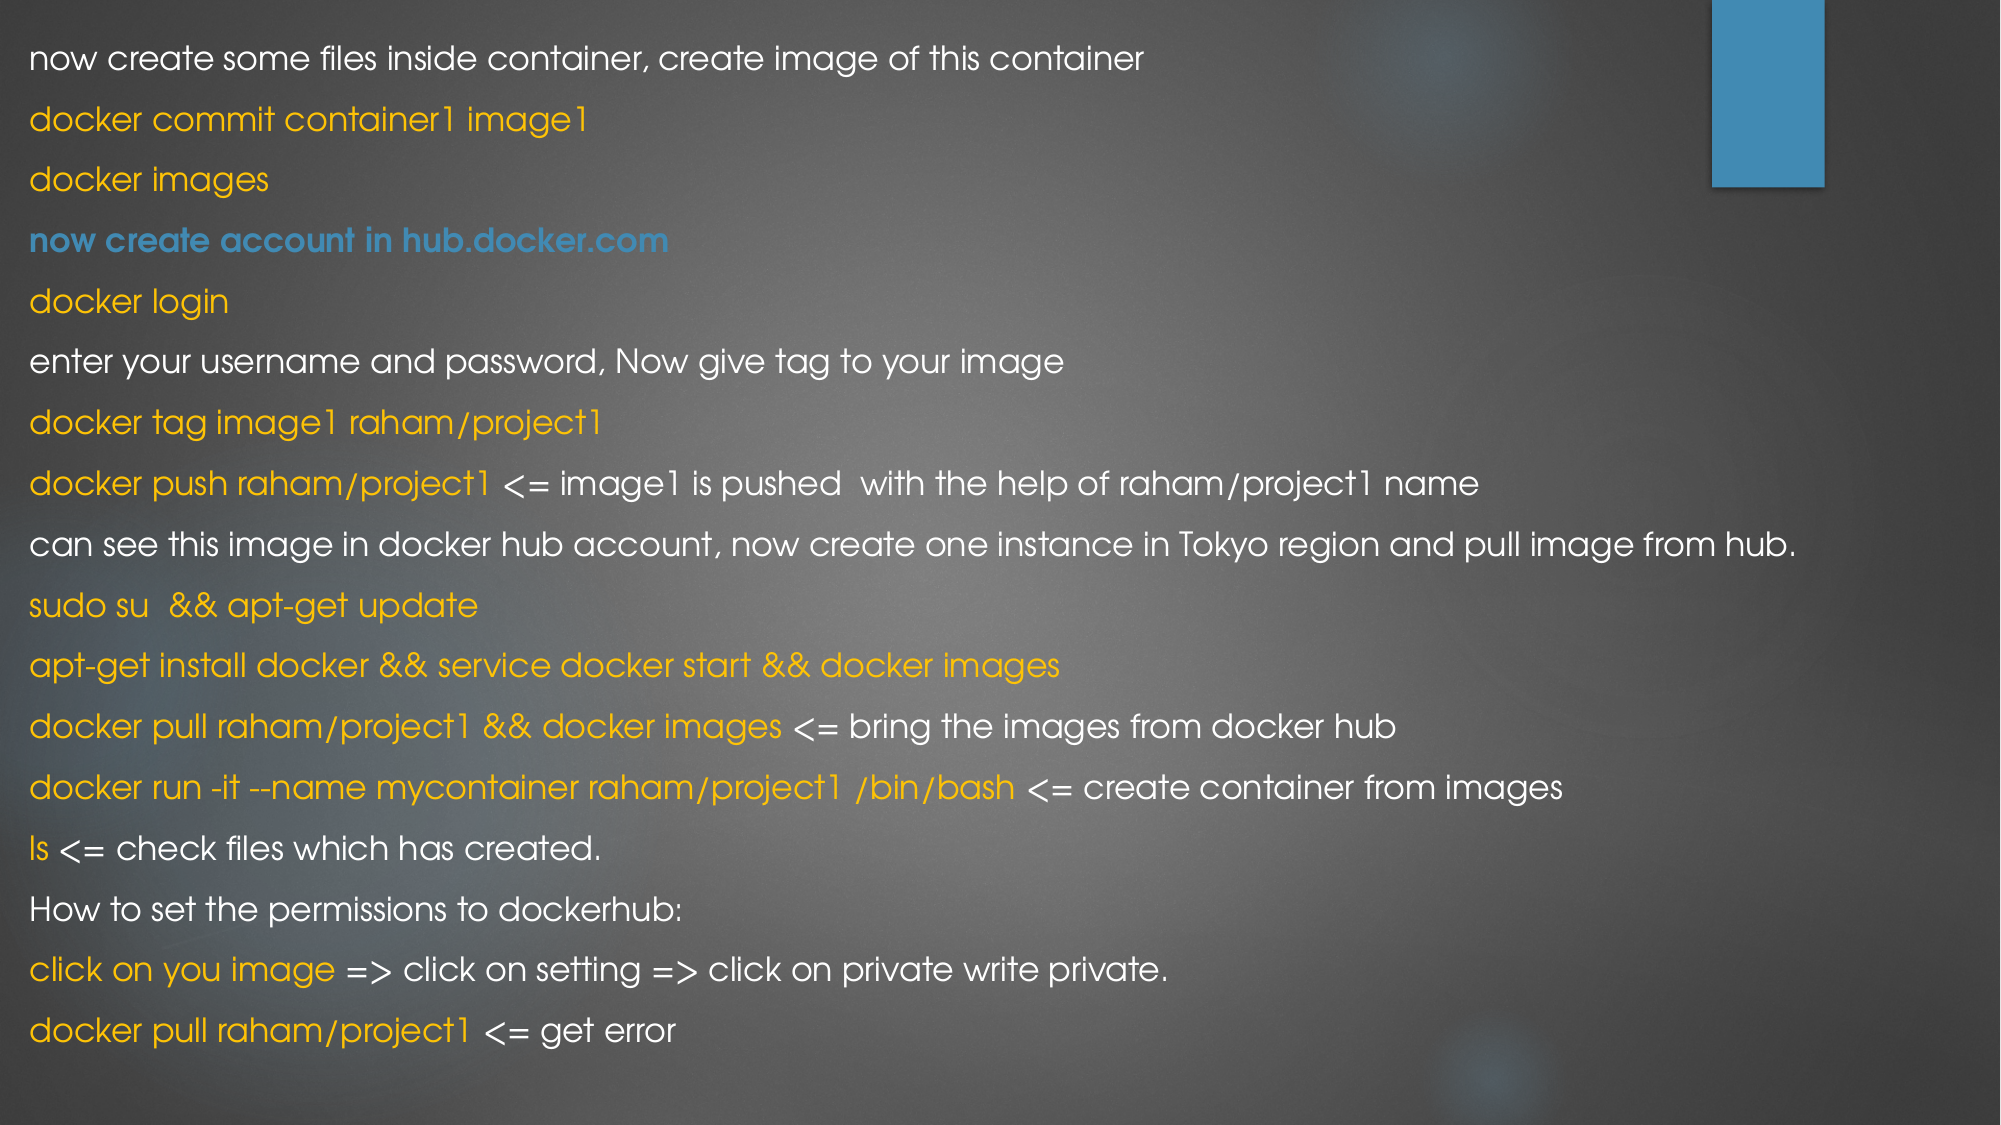

now create some files inside container, create image of this container
docker commit container1 image1
docker images
now create account in hub.docker.com
docker login
enter your username and password, Now give tag to your image
docker tag image1 raham/project1
docker push raham/project1 <= image1 is pushed  with the help of raham/project1 name
can see this image in docker hub account, now create one instance in Tokyo region and pull image from hub.
sudo su  && apt-get update
apt-get install docker && service docker start && docker images
docker pull raham/project1 && docker images <= bring the images from docker hub
docker run -it --name mycontainer raham/project1 /bin/bash <= create container from images
ls <= check files which has created.
How to set the permissions to dockerhub:
click on you image => click on setting => click on private write private.
docker pull raham/project1 <= get error